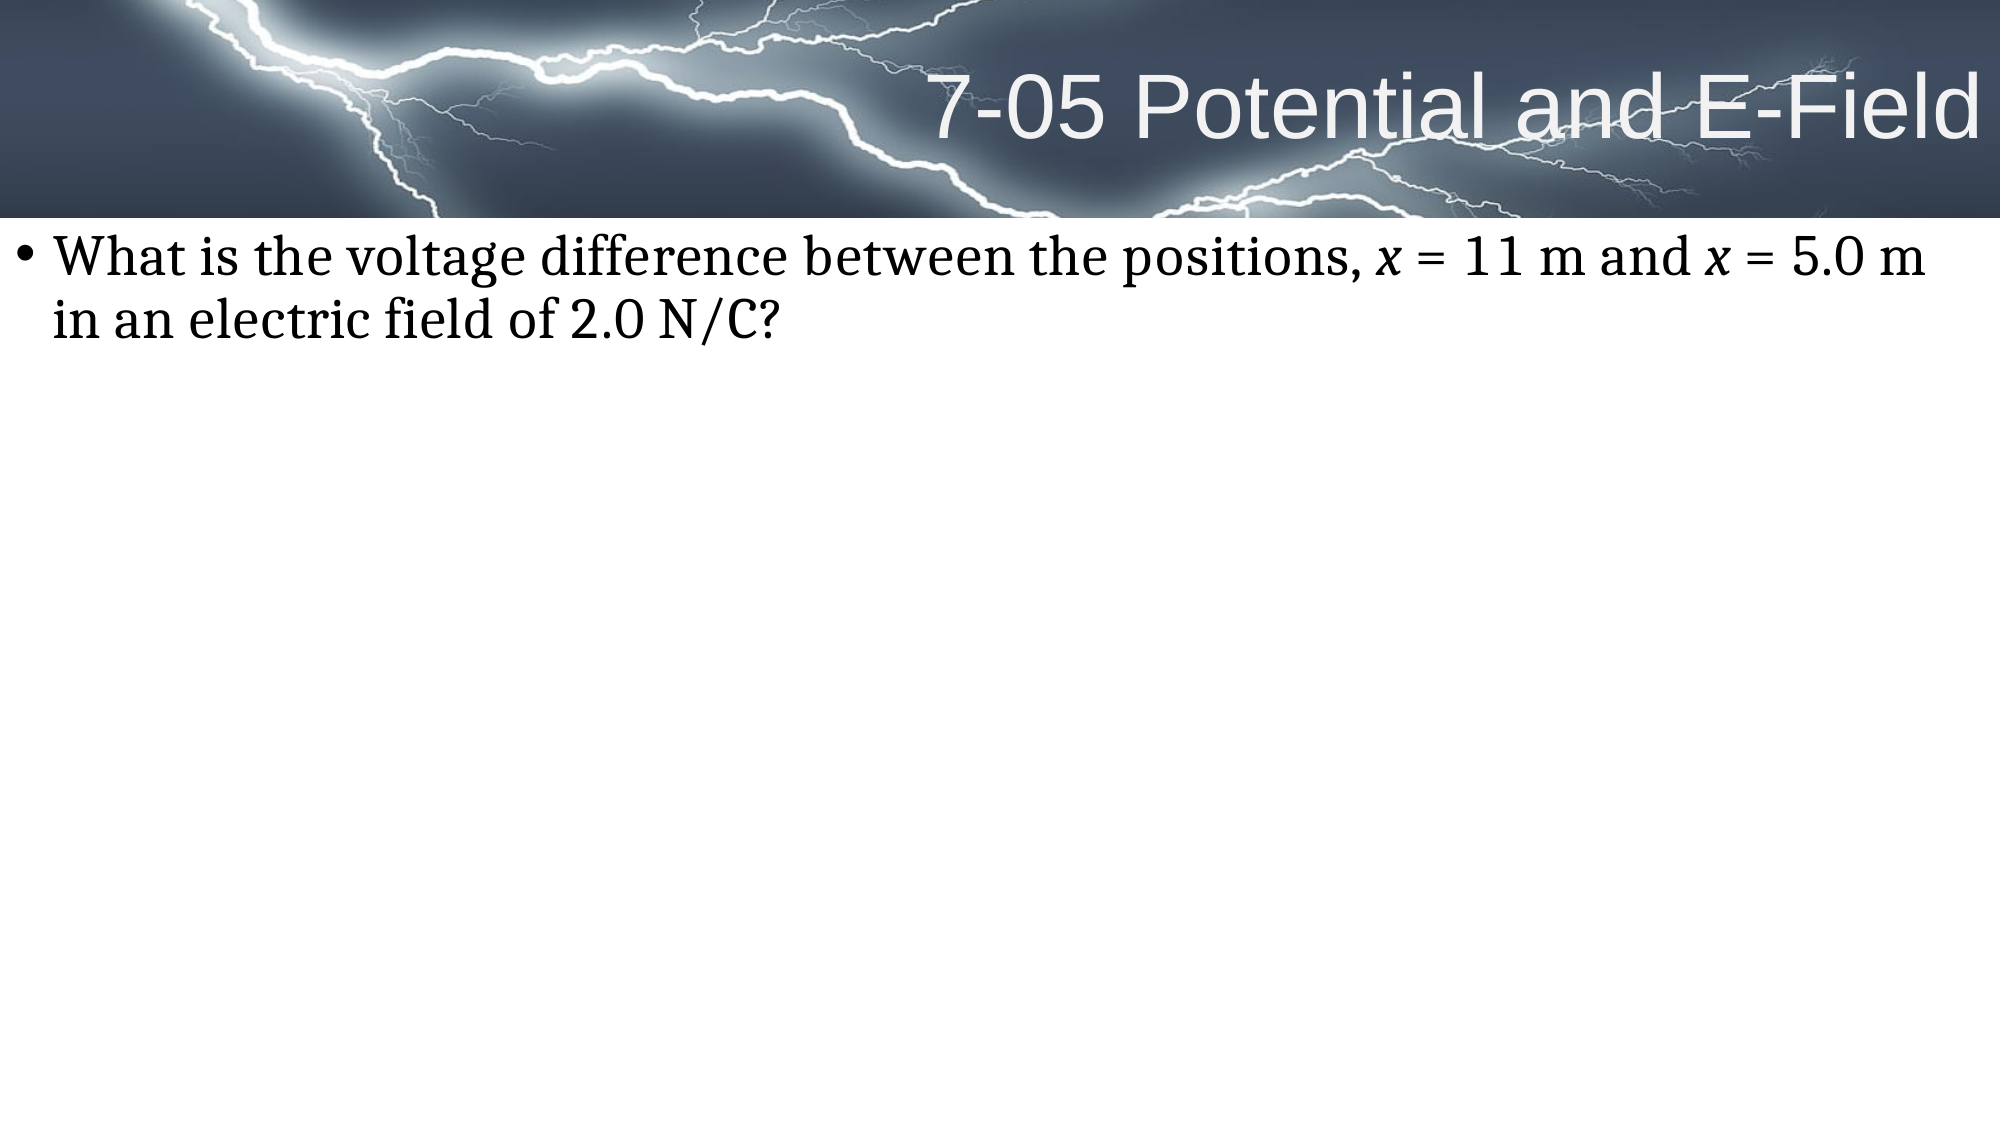

# 7-05 Potential and E-Field
What is the voltage difference between the positions, x = 11 m and x = 5.0 m in an electric field of 2.0 N/C?